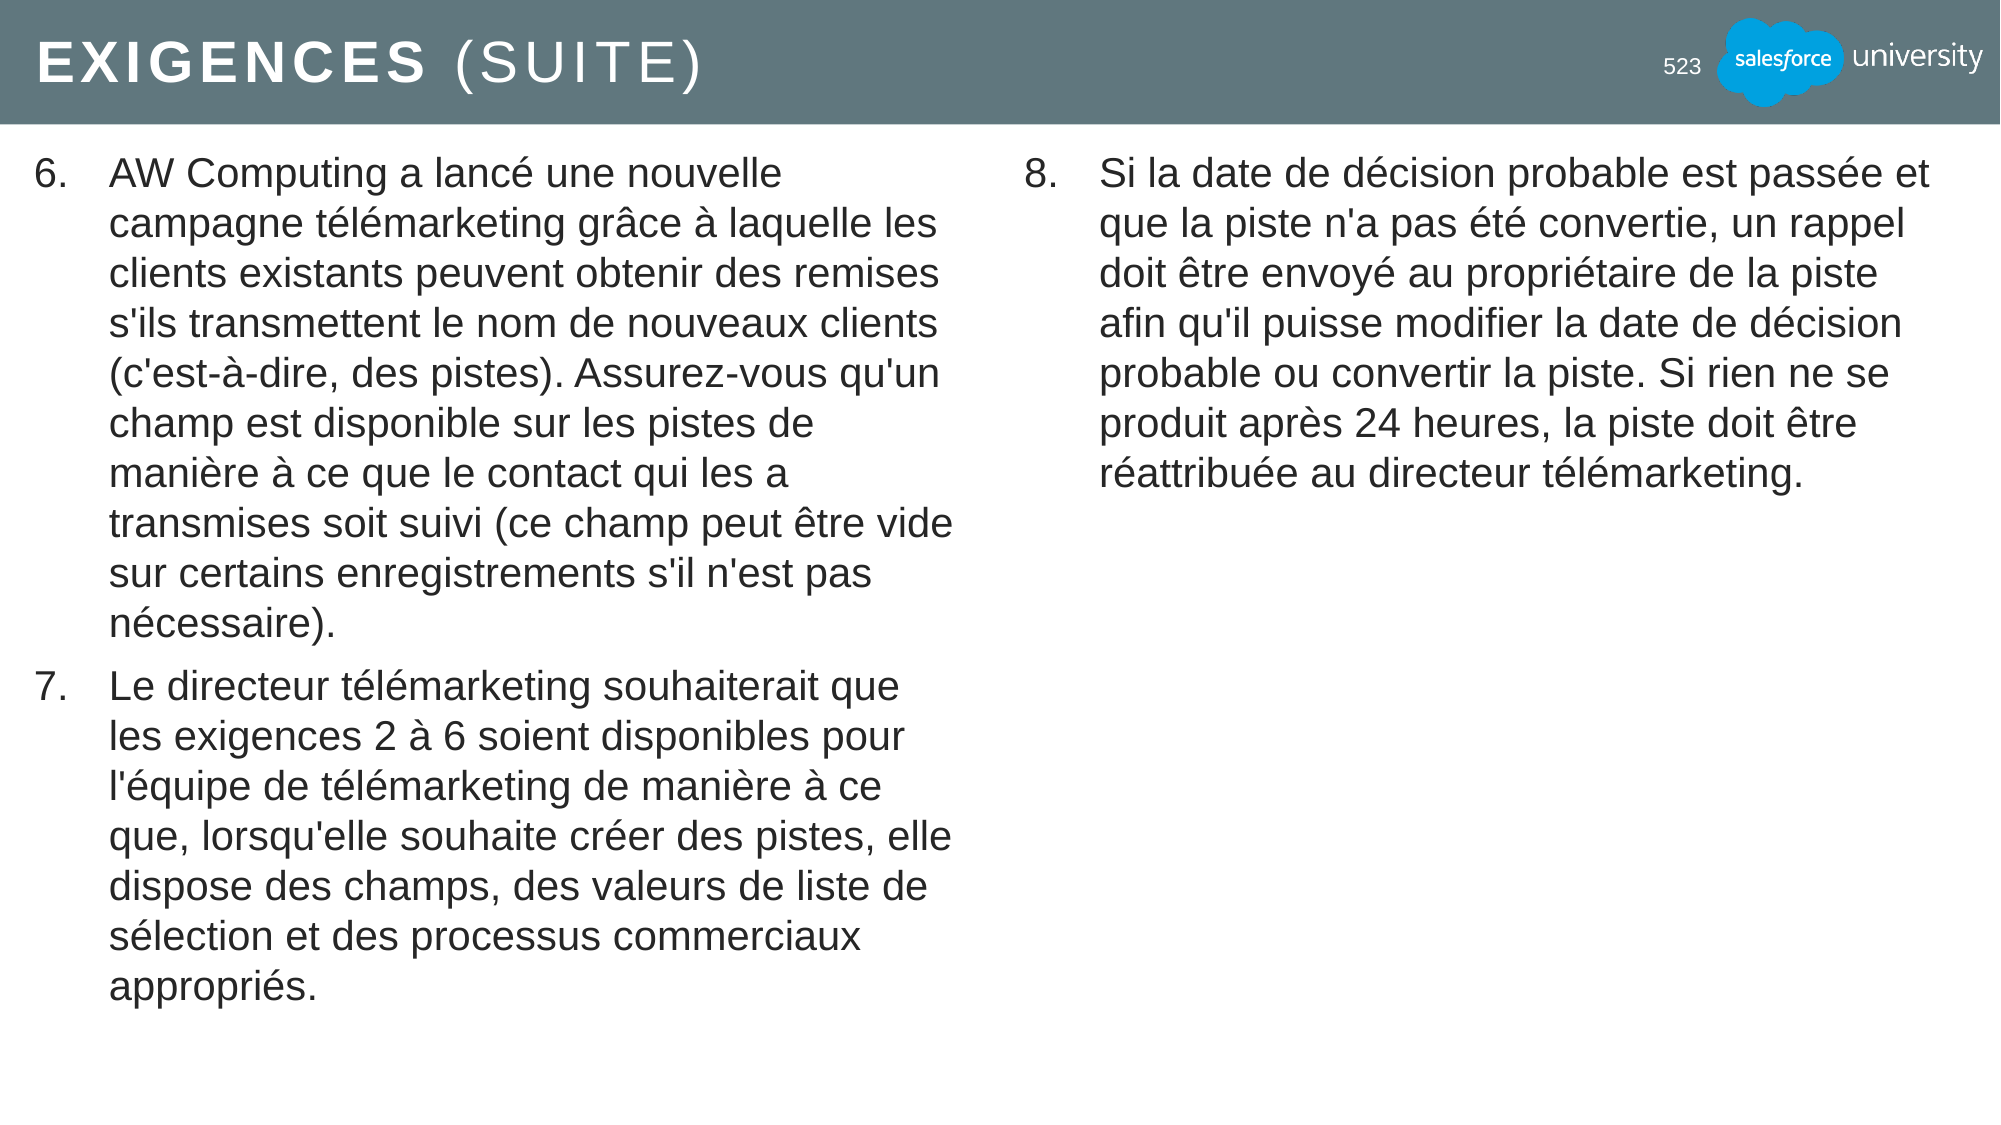

# Exigences (suite)
523
AW Computing a lancé une nouvelle campagne télémarketing grâce à laquelle les clients existants peuvent obtenir des remises s'ils transmettent le nom de nouveaux clients (c'est-à-dire, des pistes). Assurez-vous qu'un champ est disponible sur les pistes de manière à ce que le contact qui les a transmises soit suivi (ce champ peut être vide sur certains enregistrements s'il n'est pas nécessaire).
Le directeur télémarketing souhaiterait que les exigences 2 à 6 soient disponibles pour l'équipe de télémarketing de manière à ce que, lorsqu'elle souhaite créer des pistes, elle dispose des champs, des valeurs de liste de sélection et des processus commerciaux appropriés.

Si la date de décision probable est passée et que la piste n'a pas été convertie, un rappel doit être envoyé au propriétaire de la piste afin qu'il puisse modifier la date de décision probable ou convertir la piste. Si rien ne se produit après 24 heures, la piste doit être réattribuée au directeur télémarketing.